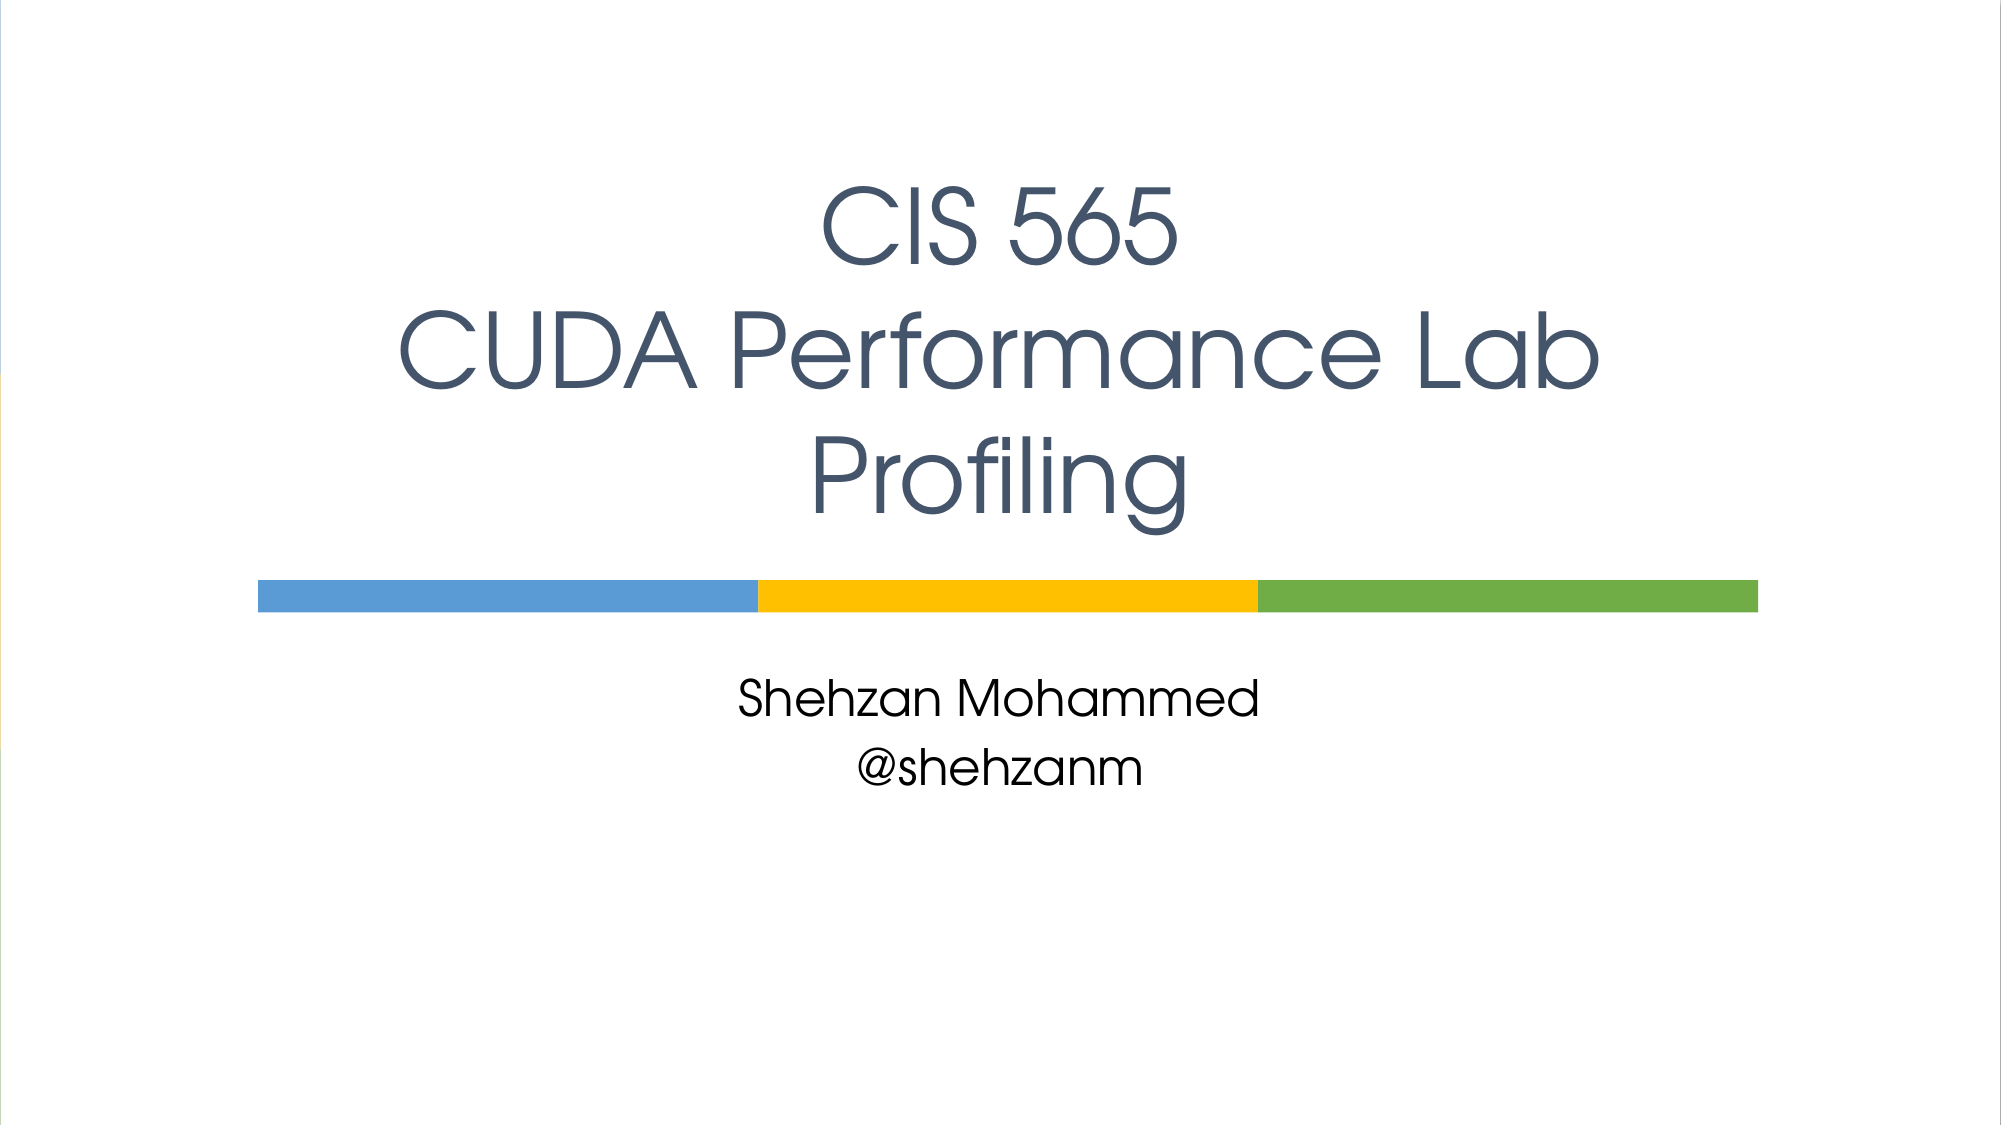

# CIS 565 CUDA Performance Lab Profiling
Shehzan Mohammed
@shehzanm